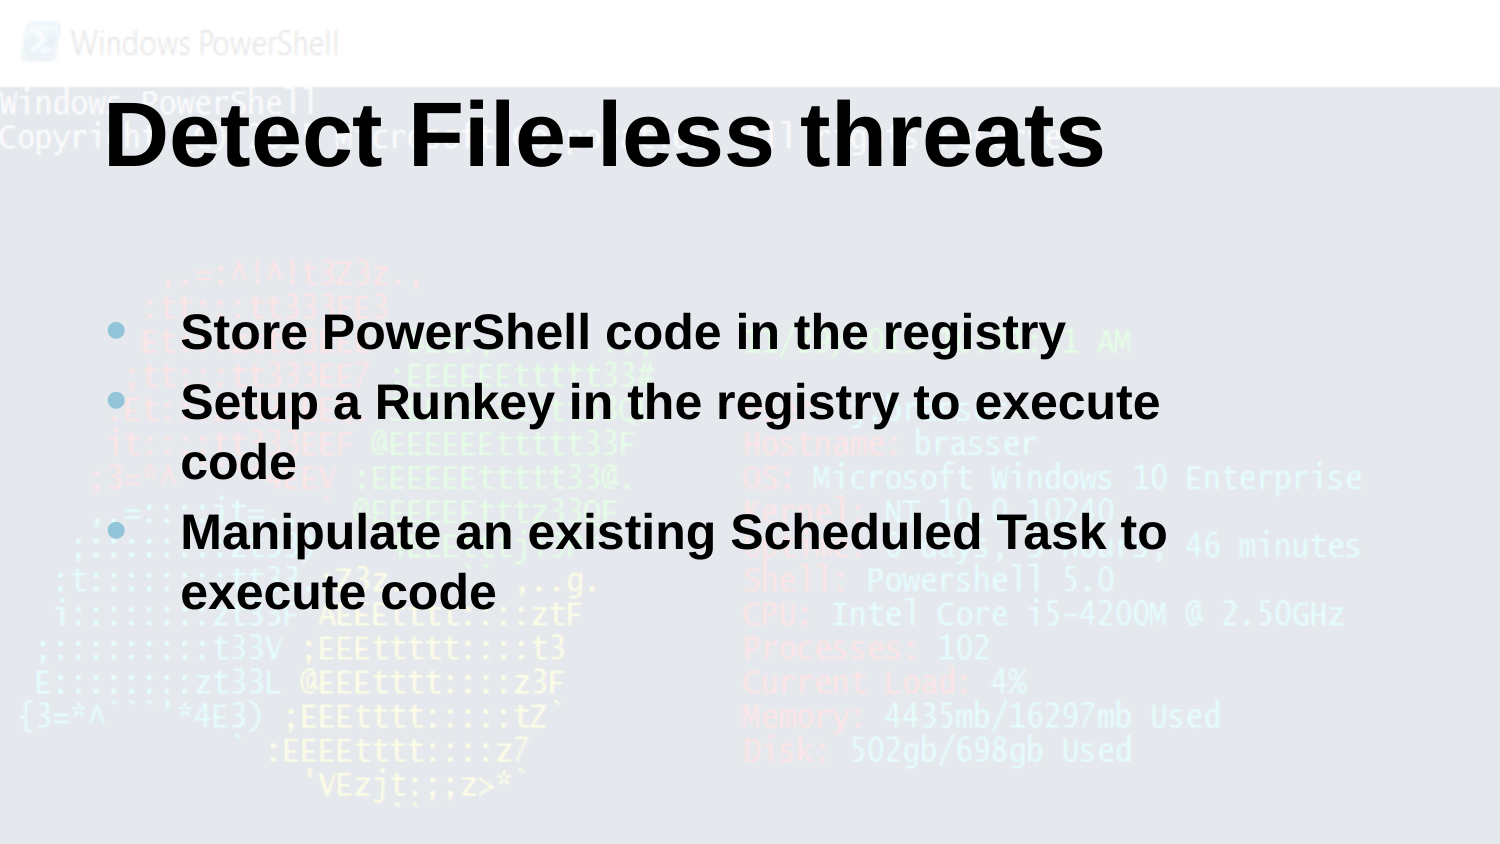

# Detect File-less threats

Store PowerShell code in the registry
Setup a Runkey in the registry to execute code
Manipulate an existing Scheduled Task to execute code